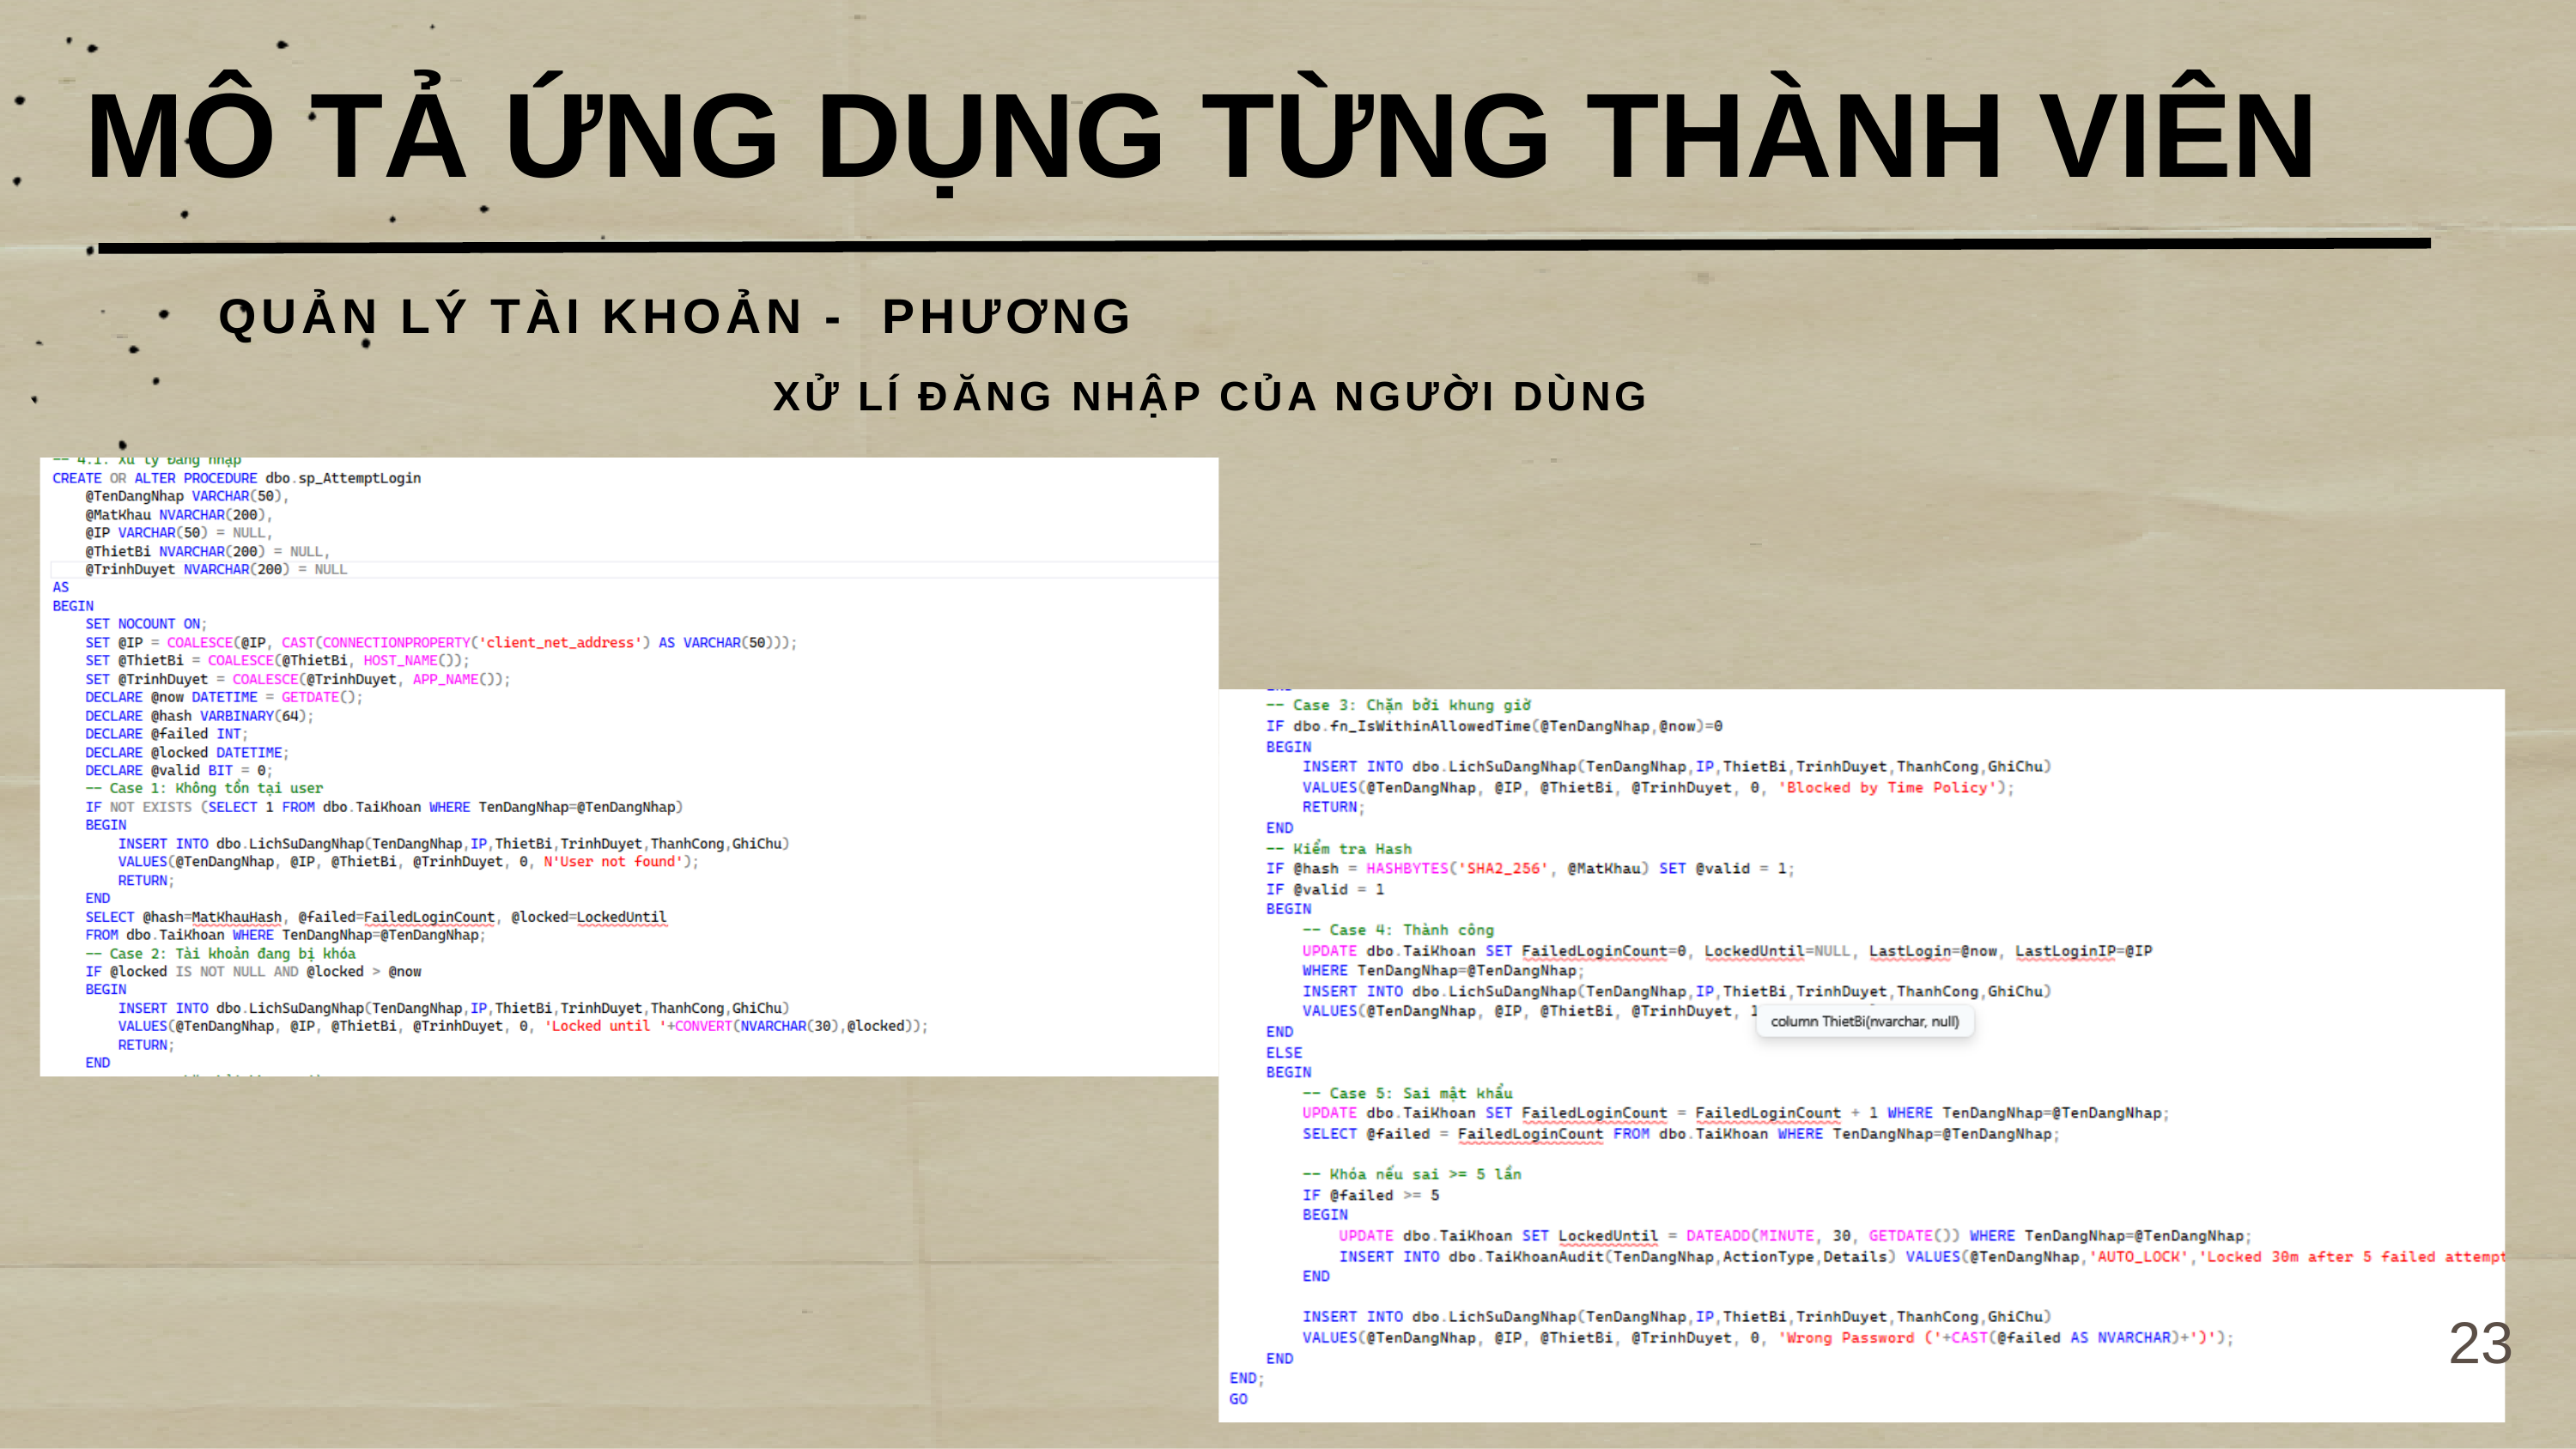

MÔ TẢ ỨNG DỤNG TỪNG THÀNH VIÊN

QUẢN LÝ TÀI KHOẢN -  PHƯƠNG
XỬ LÍ ĐĂNG NHẬP CỦA NGƯỜI DÙNG

23